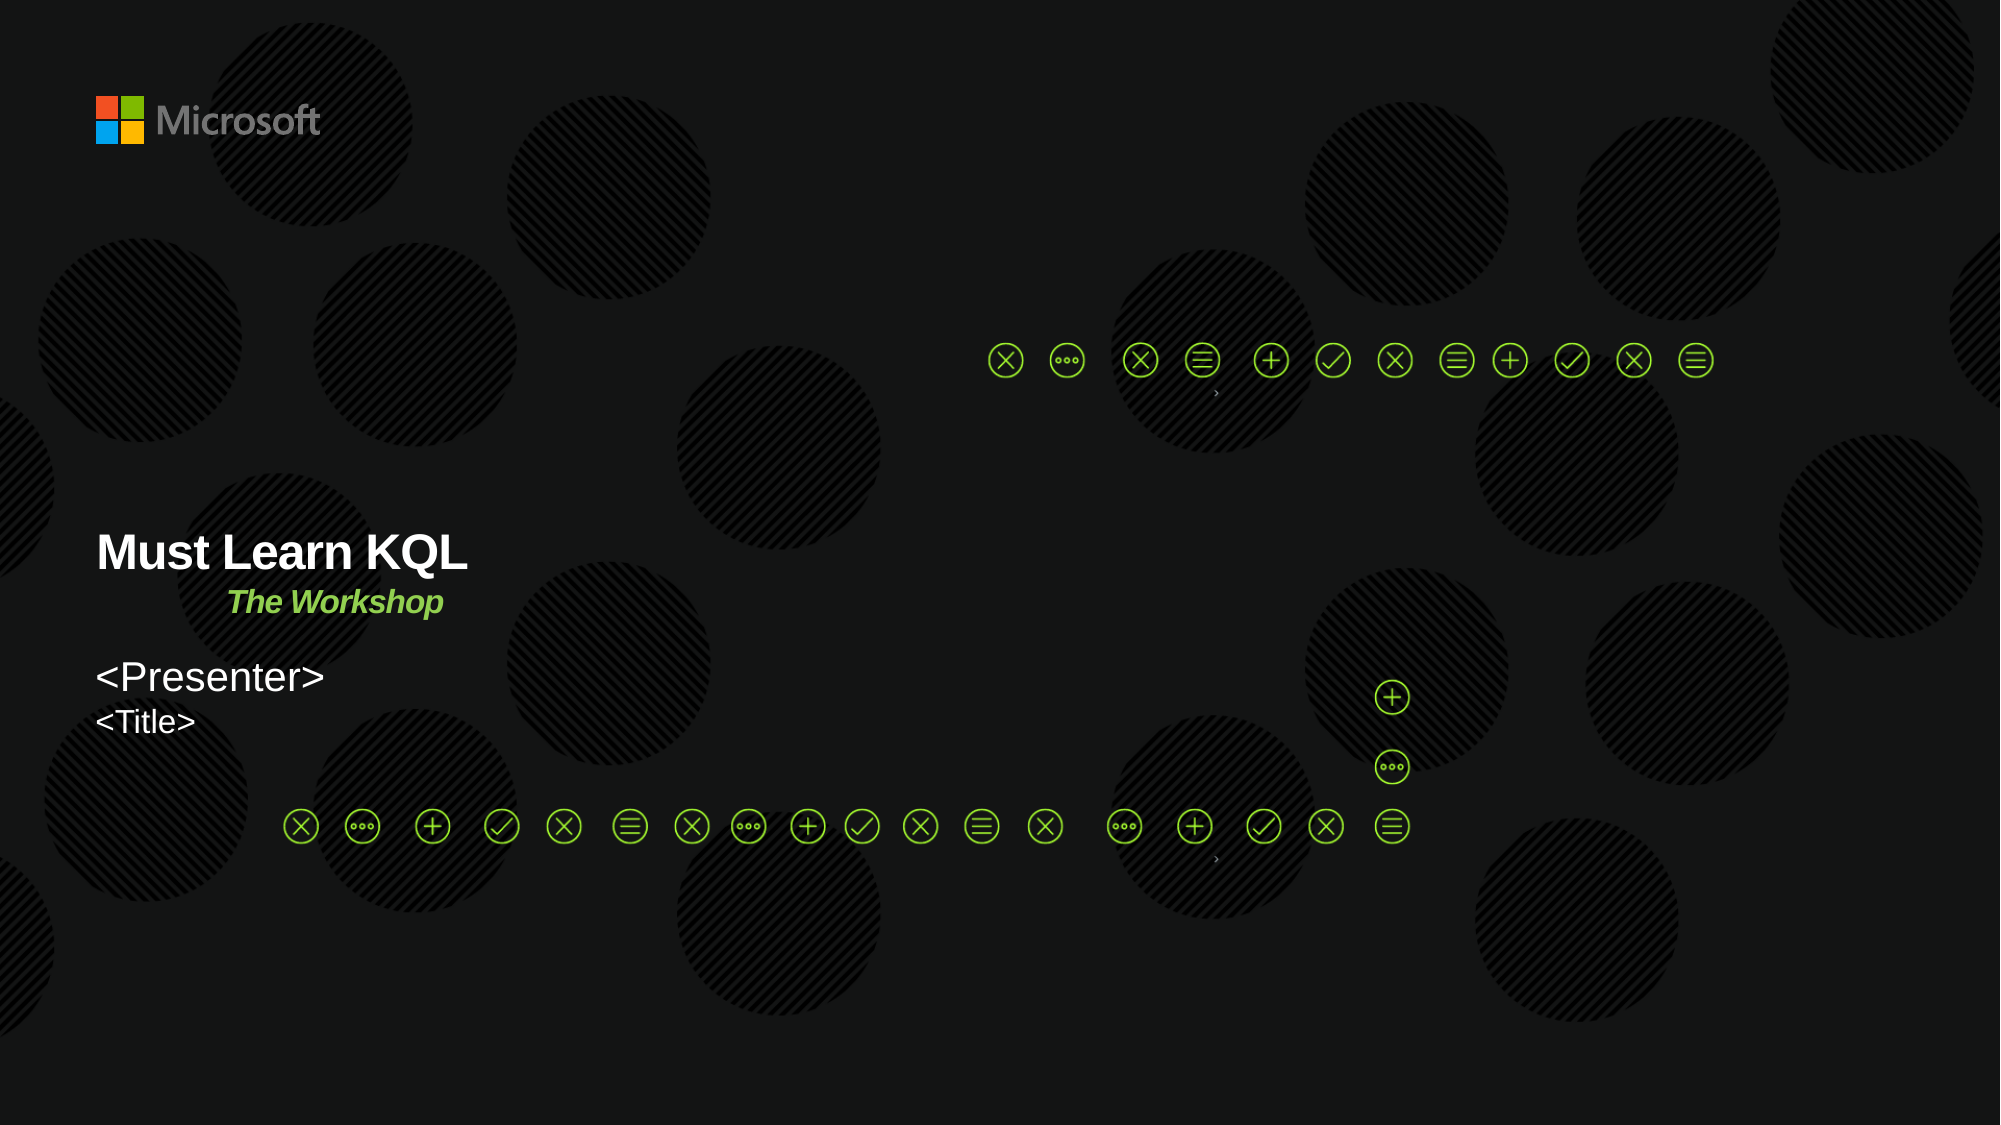

# Must Learn KQL
The Workshop
<Presenter>
<Title>